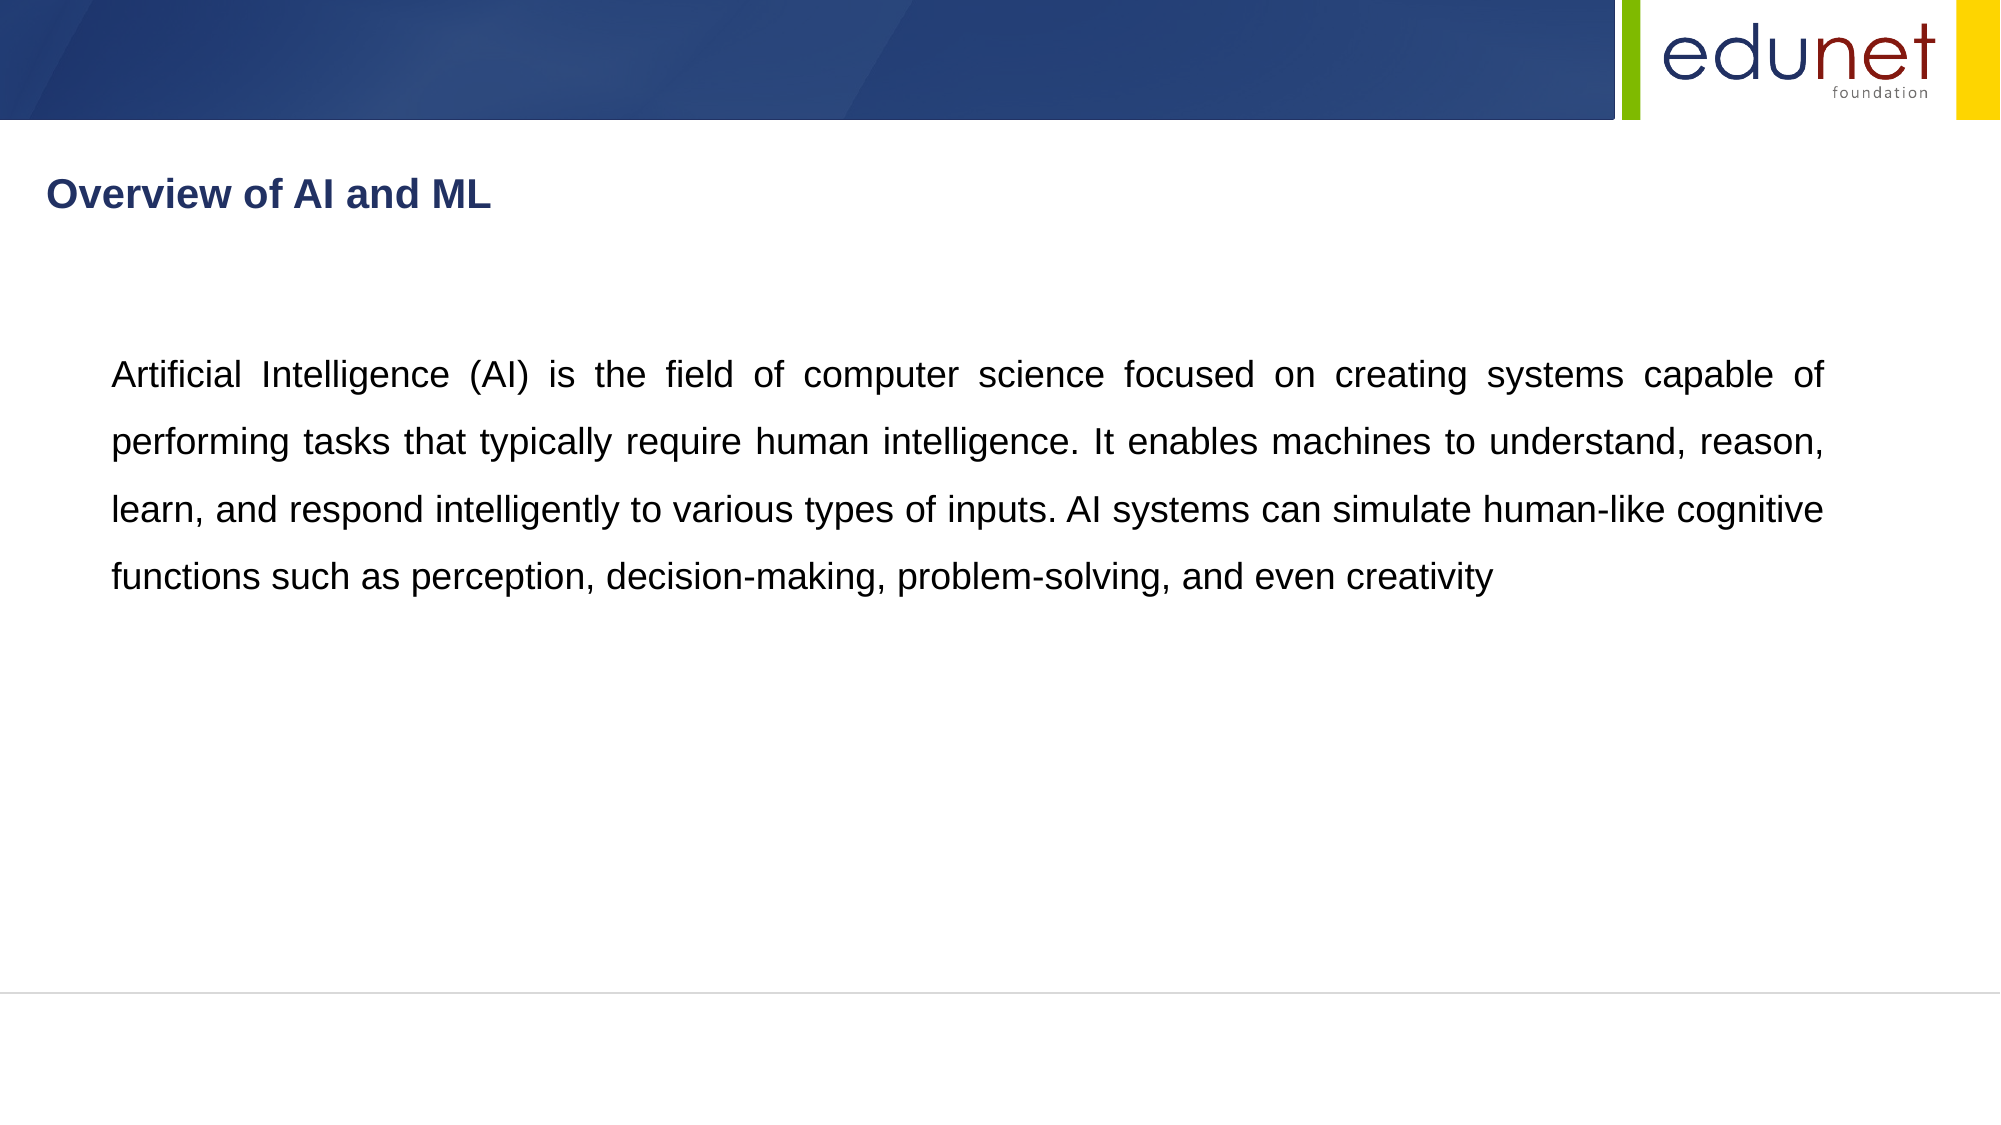

Overview of AI and ML
Artificial Intelligence (AI) is the field of computer science focused on creating systems capable of performing tasks that typically require human intelligence. It enables machines to understand, reason, learn, and respond intelligently to various types of inputs. AI systems can simulate human-like cognitive functions such as perception, decision-making, problem-solving, and even creativity